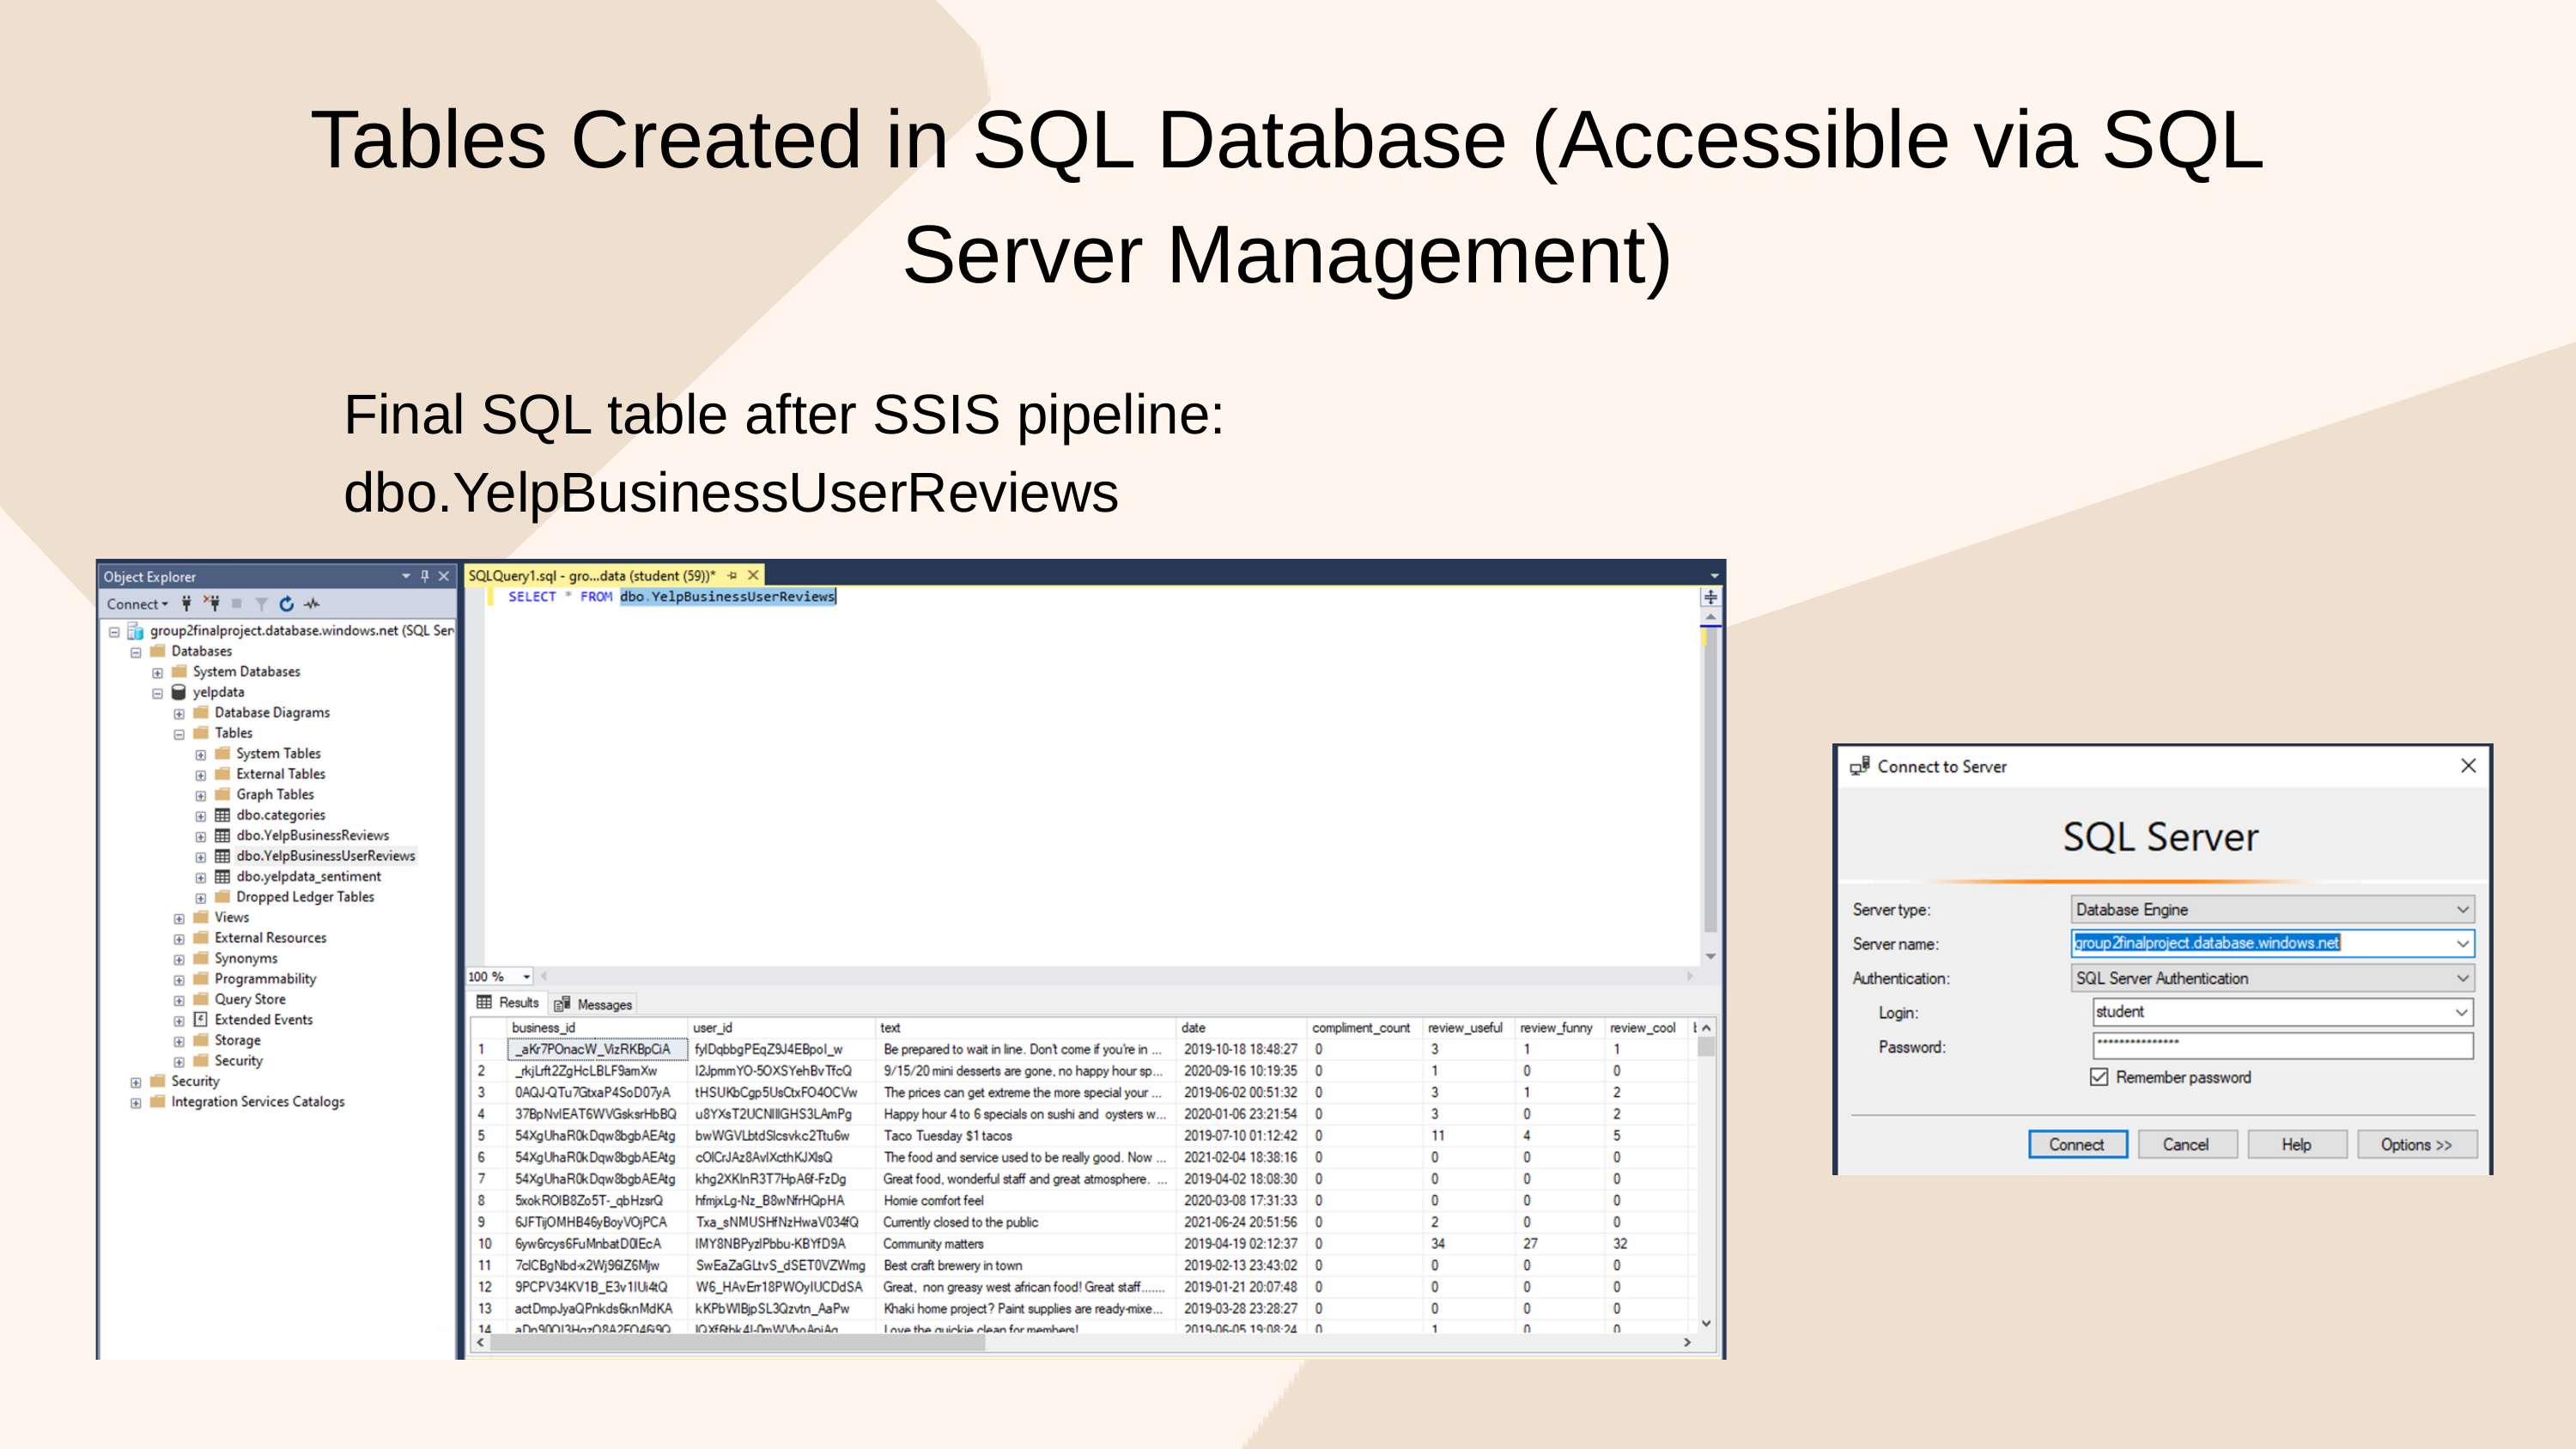

Tables Created in SQL Database (Accessible via SQL Server Management)

Final SQL table after SSIS pipeline:
dbo.YelpBusinessUserReviews